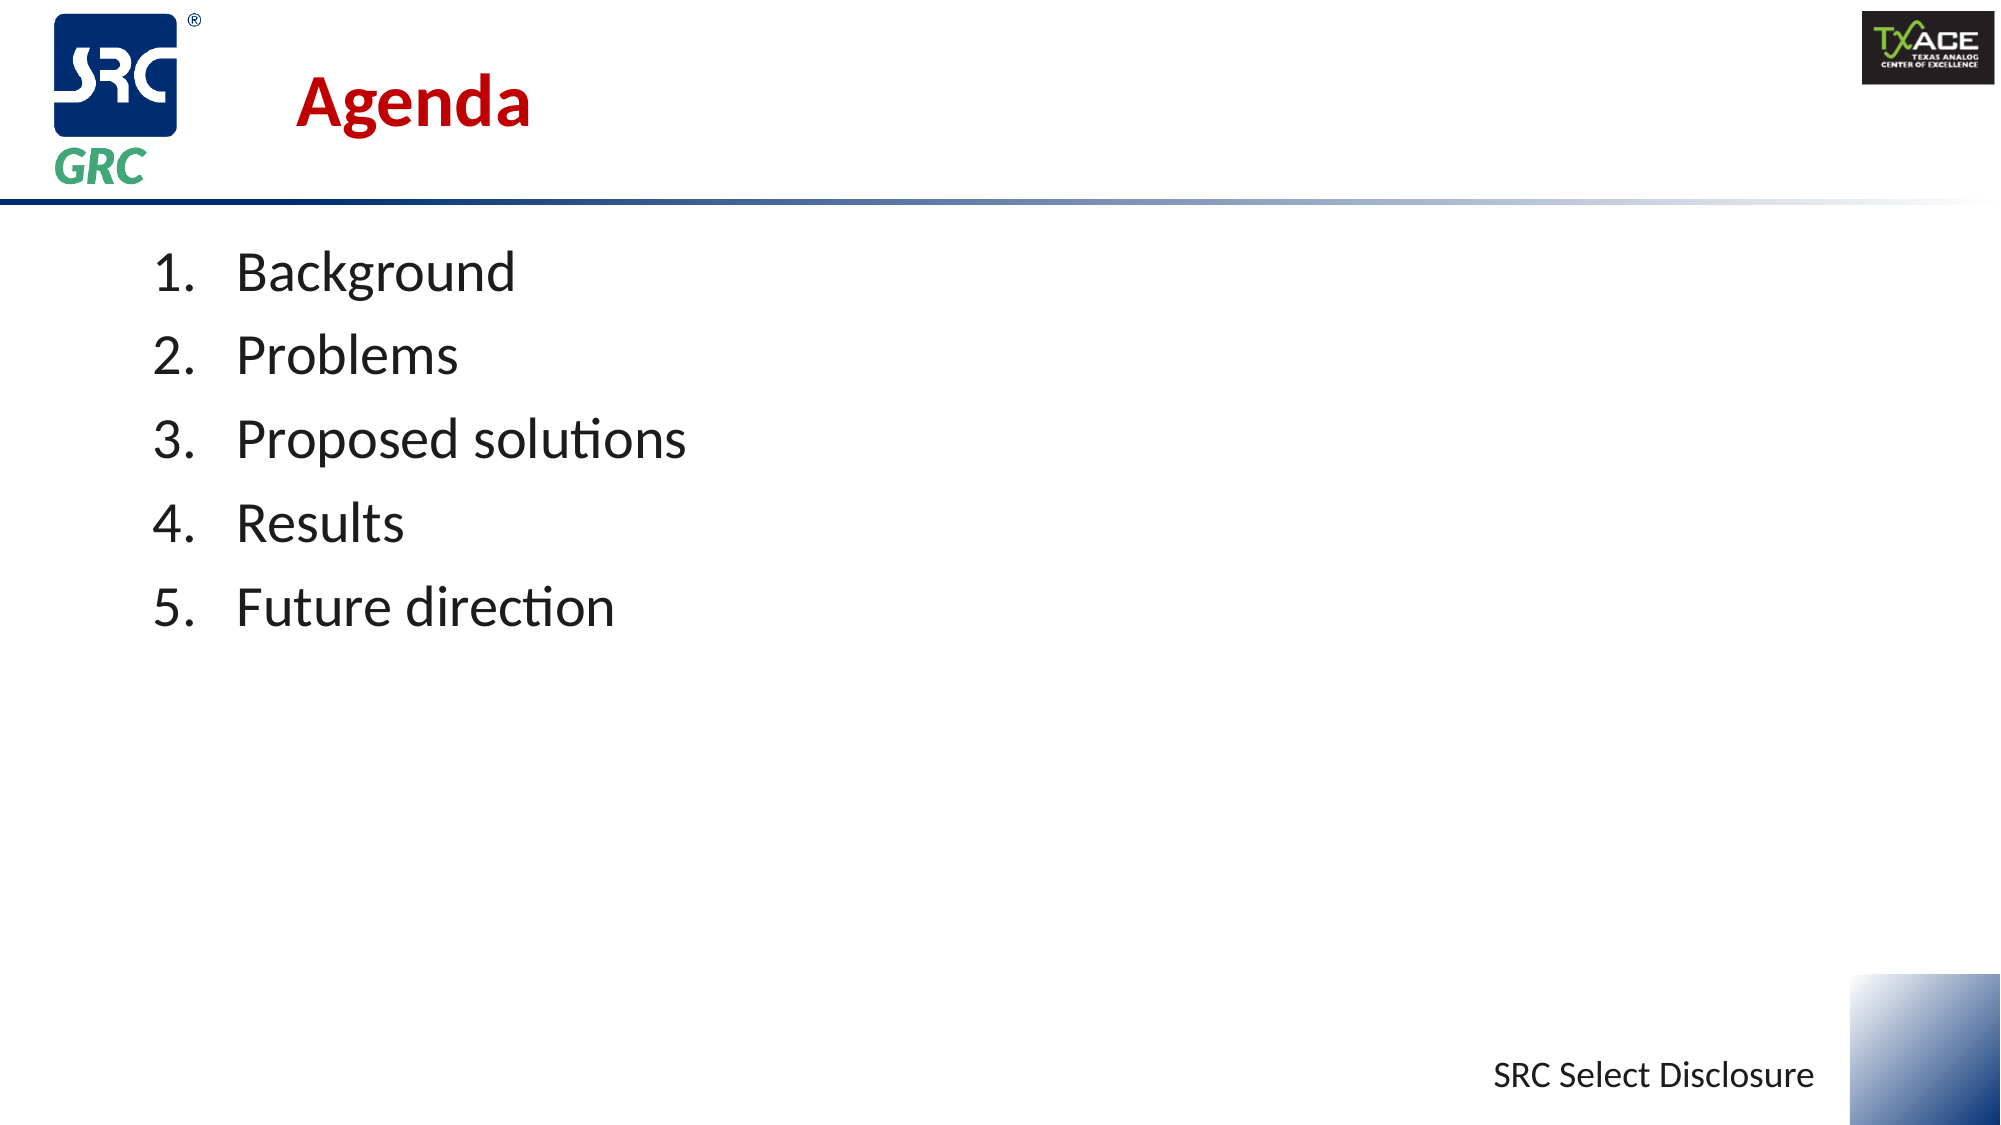

# Agenda
Background
Problems
Proposed solutions
Results
Future direction
SRC Select Disclosure